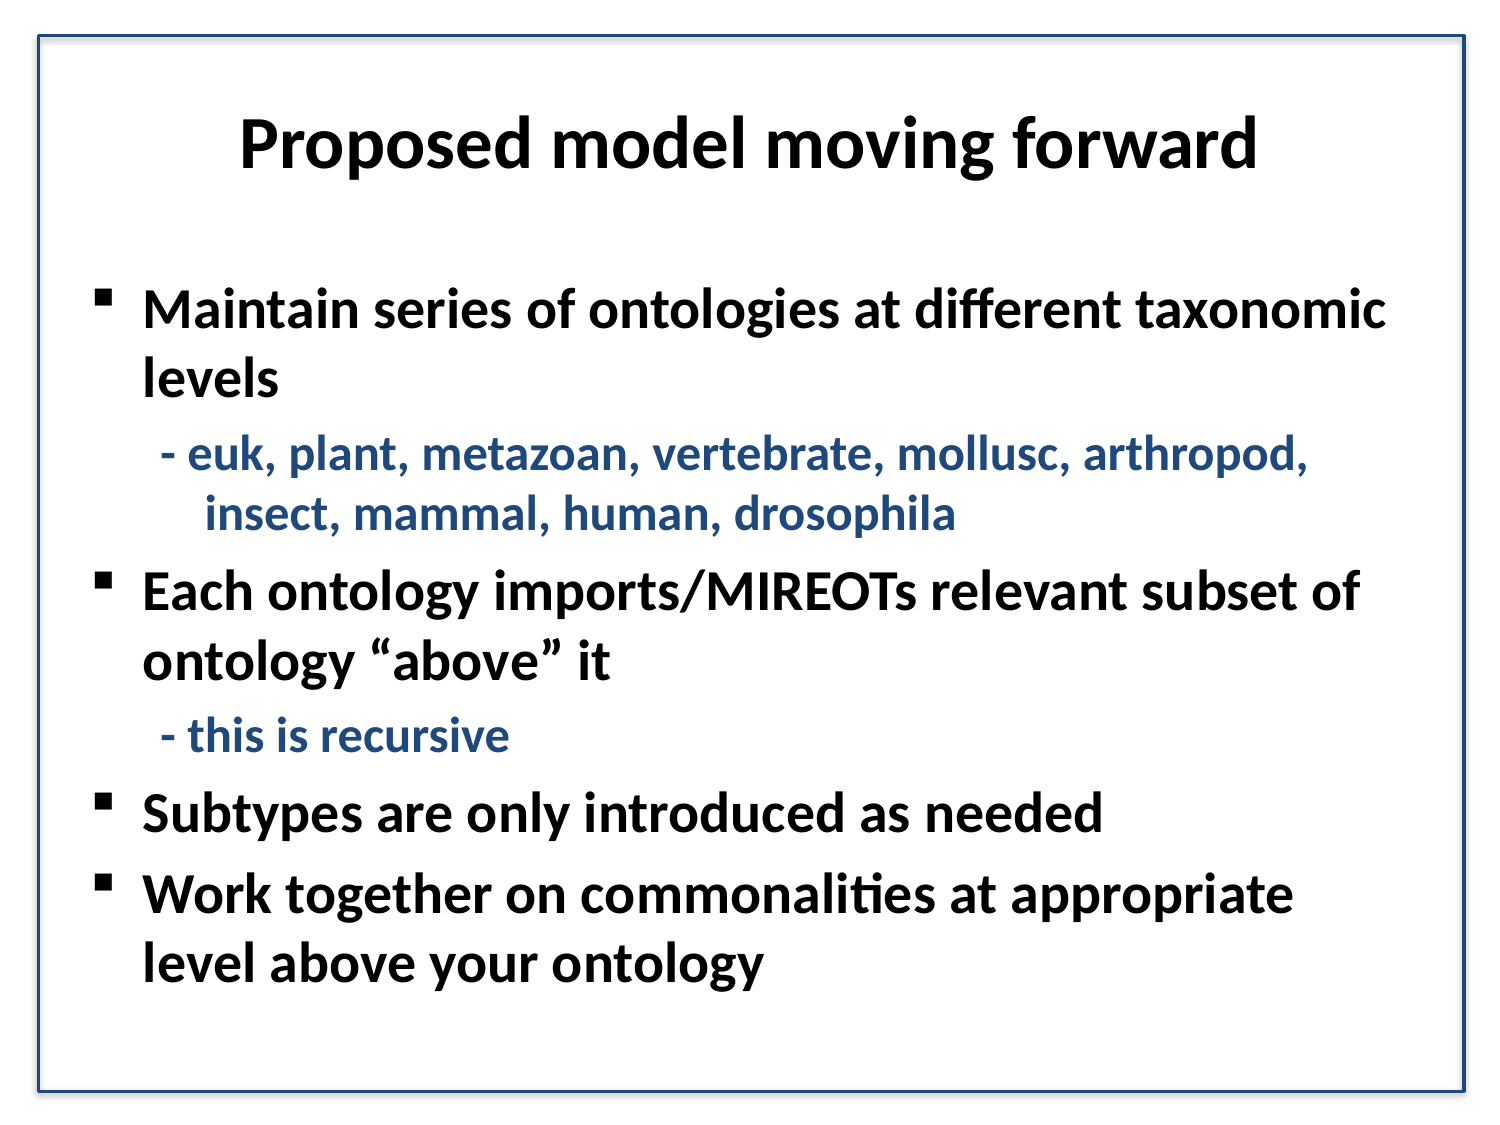

# Proposed model moving forward
Maintain series of ontologies at different taxonomic levels
- euk, plant, metazoan, vertebrate, mollusc, arthropod, insect, mammal, human, drosophila
Each ontology imports/MIREOTs relevant subset of ontology “above” it
- this is recursive
Subtypes are only introduced as needed
Work together on commonalities at appropriate level above your ontology